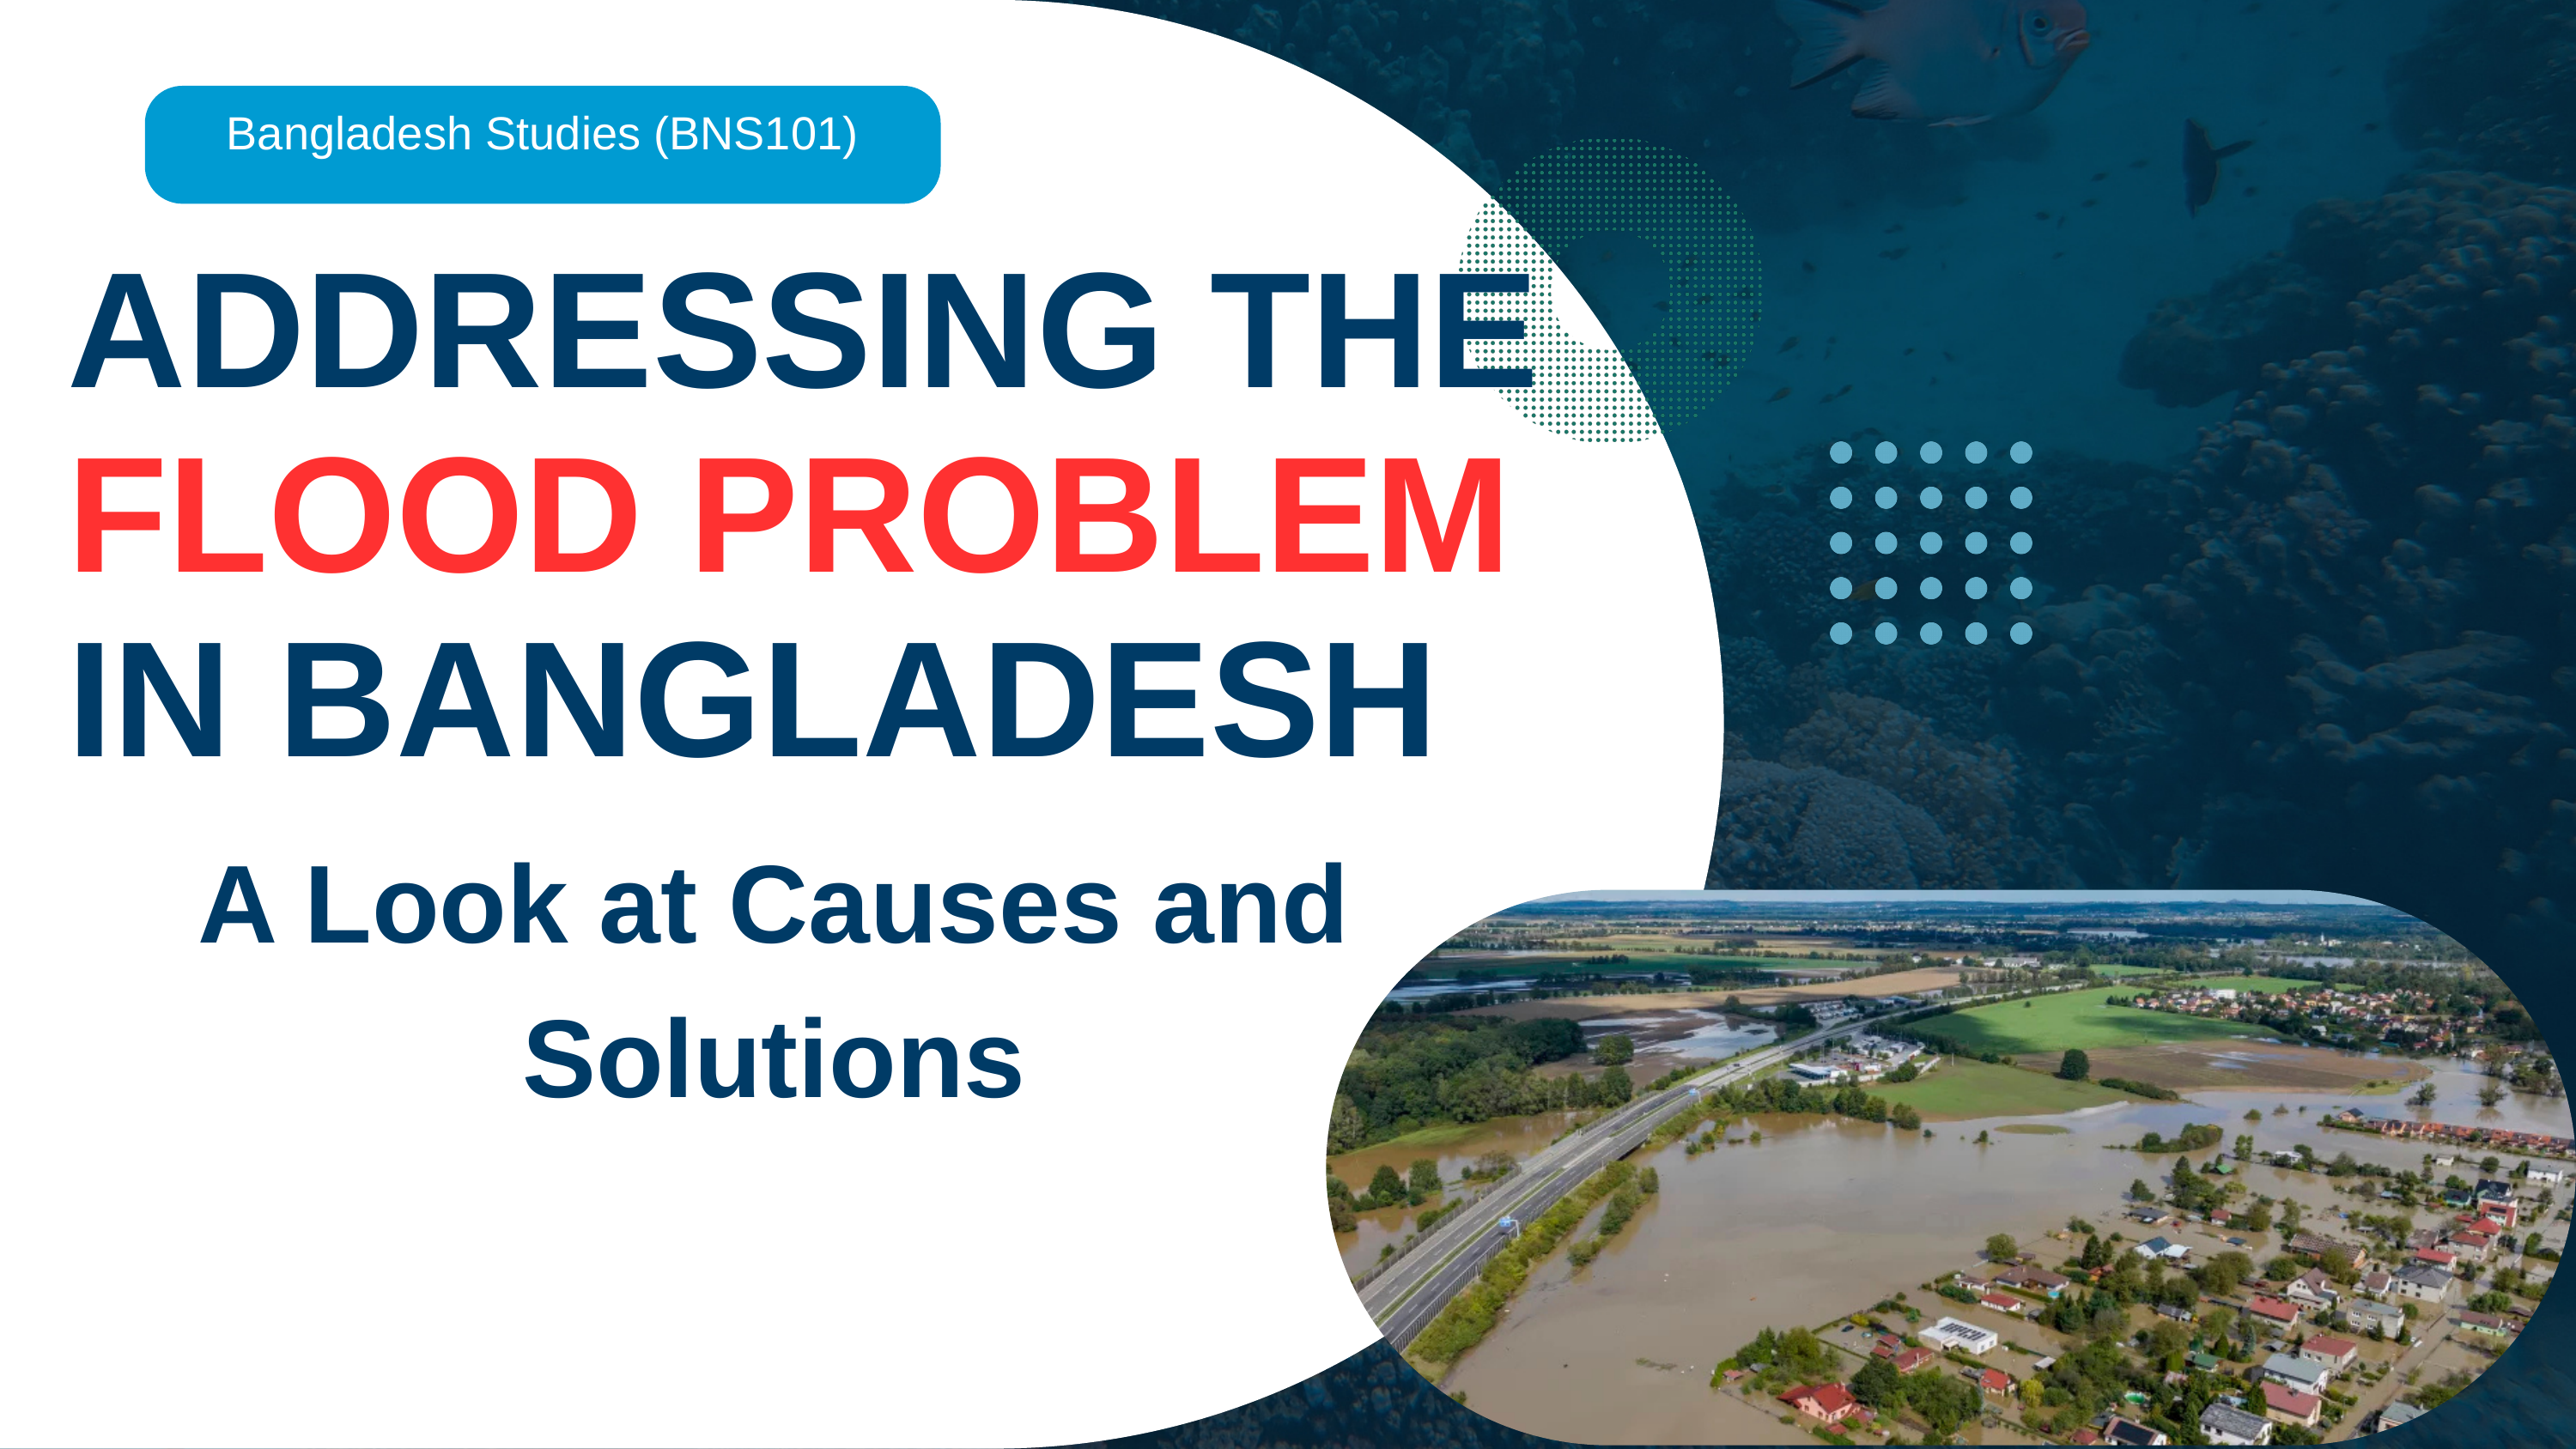

Bangladesh Studies (BNS101)

ADDRESSING THE FLOOD PROBLEM
IN BANGLADESH

A Look at Causes and Solutions